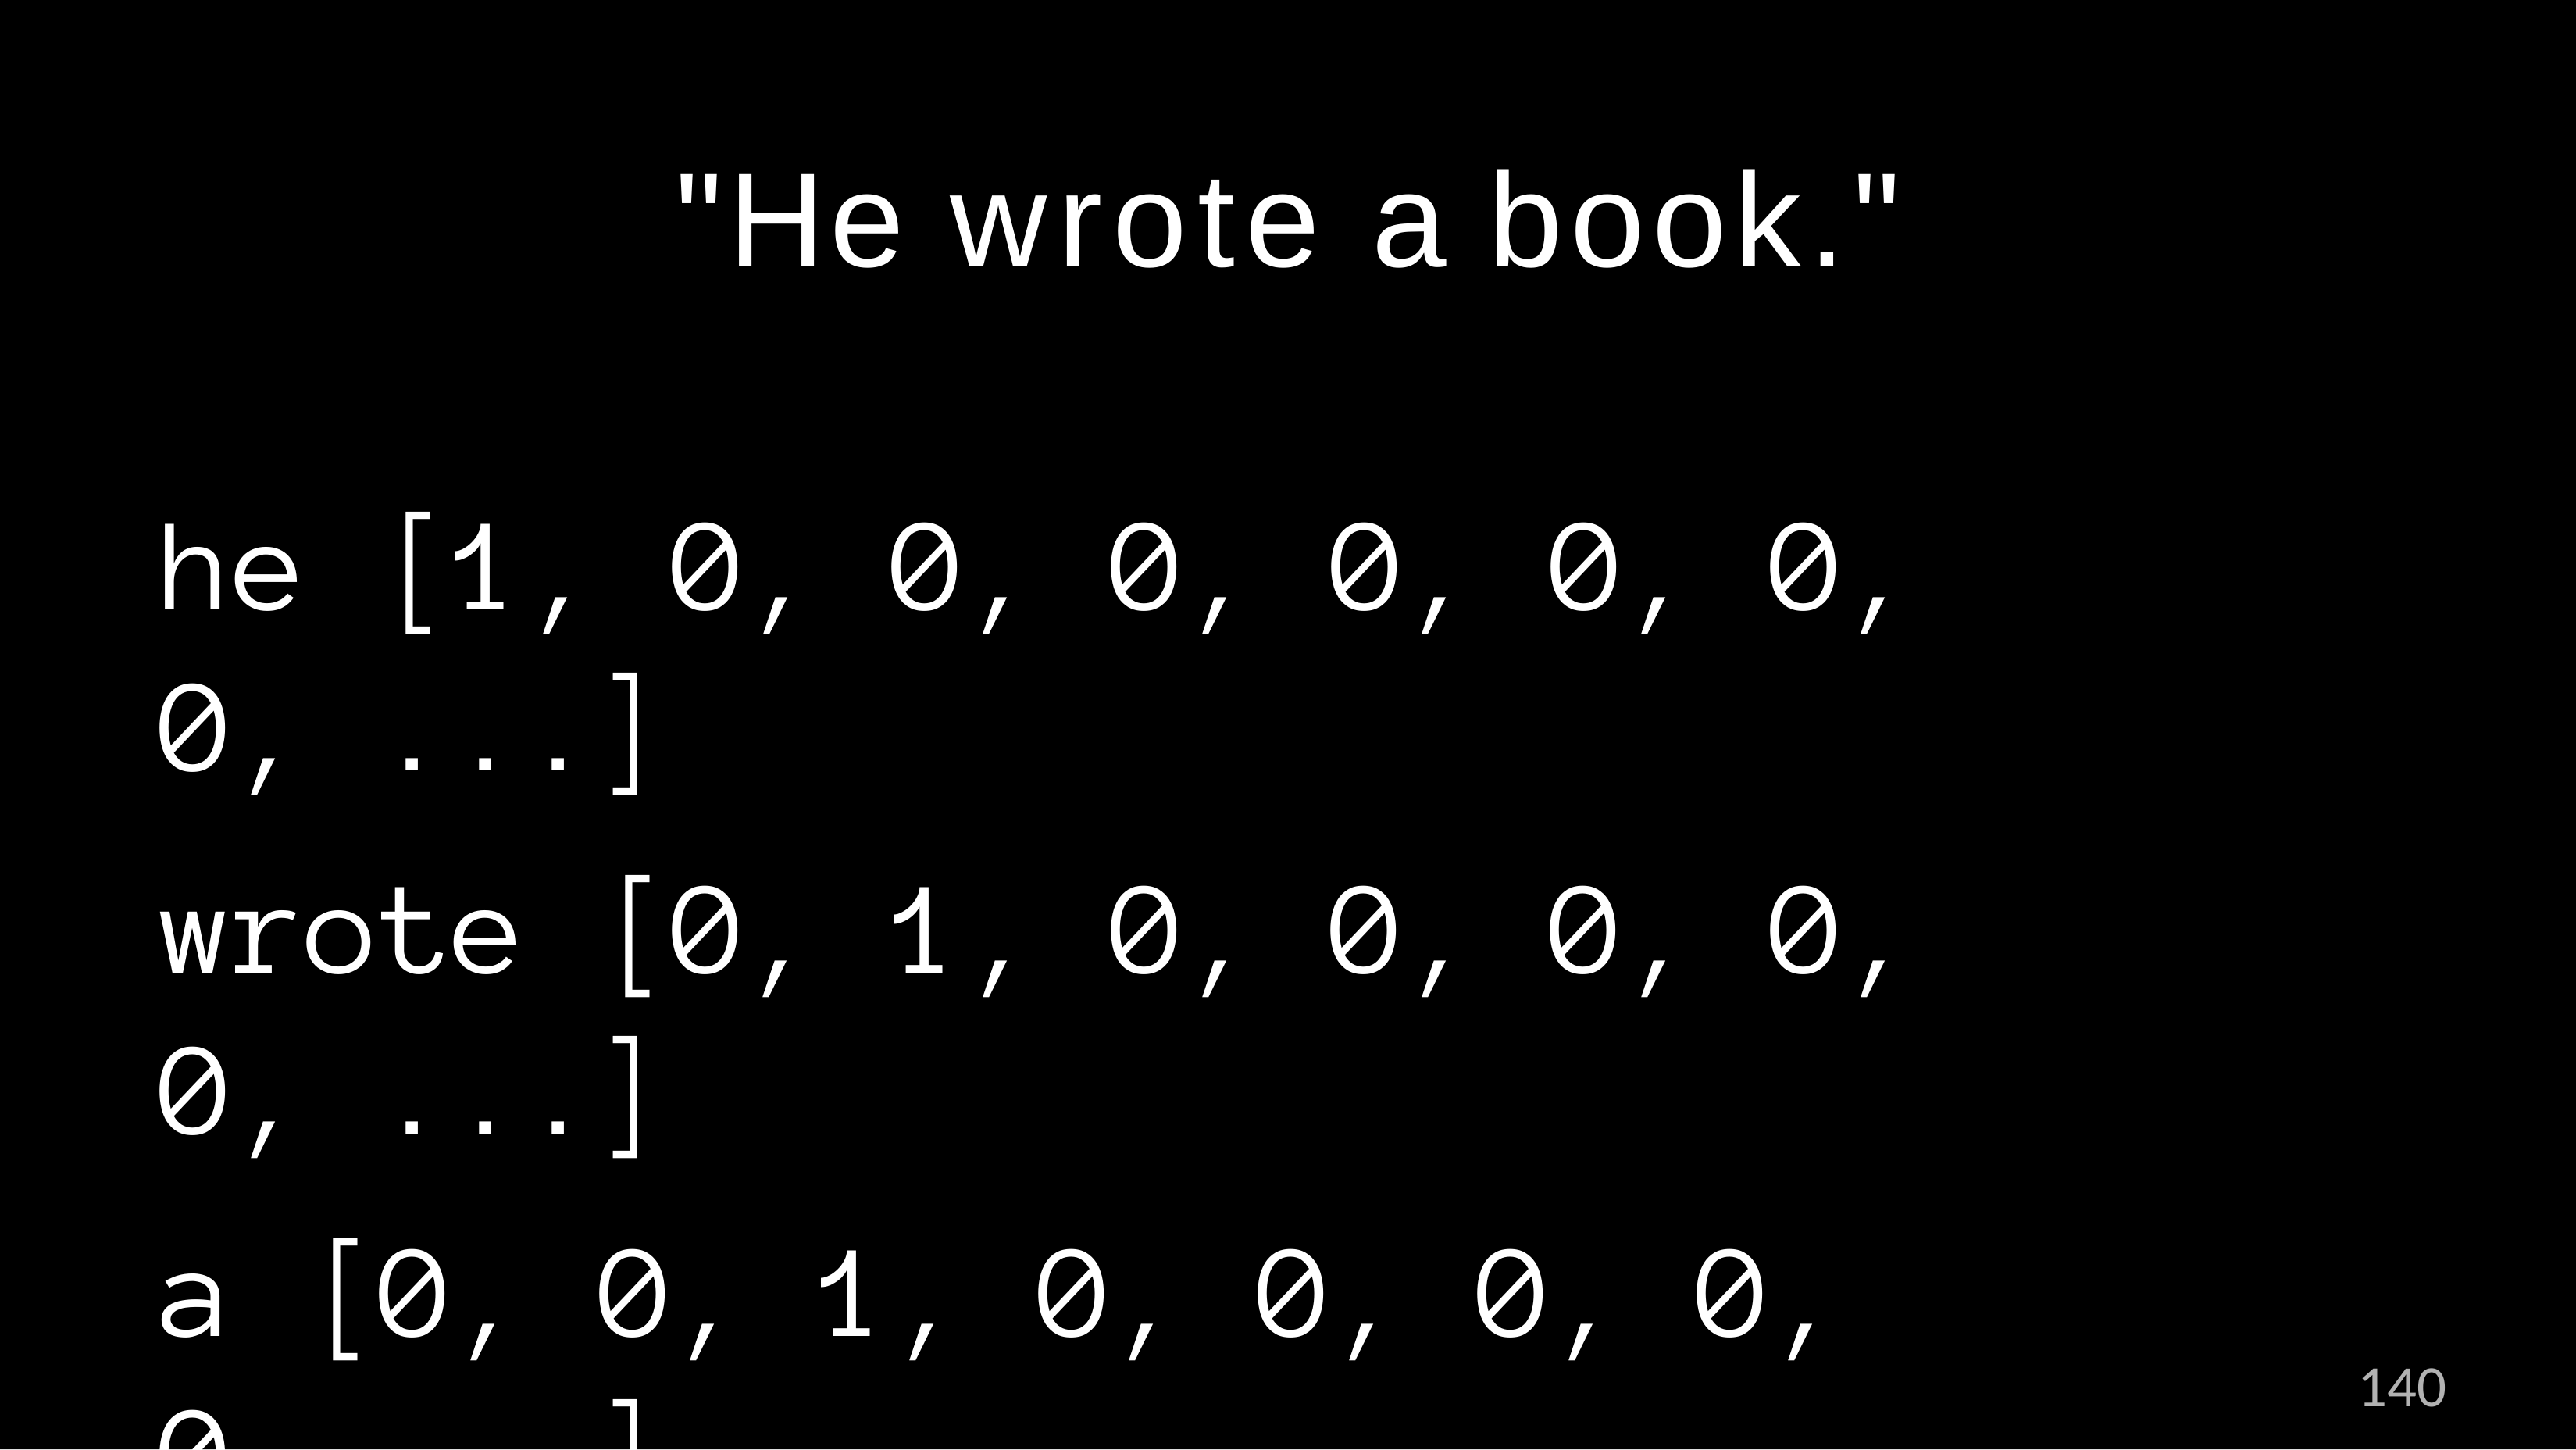

"He wrote a book."

he [1, 0, 0, 0, 0, 0, 0, 0, ...]
wrote [0, 1, 0, 0, 0, 0, 0, ...]
a [0, 0, 1, 0, 0, 0, 0, 0, ...]
book [0, 0, 0, 1, 0, 0, 0, ...]
140